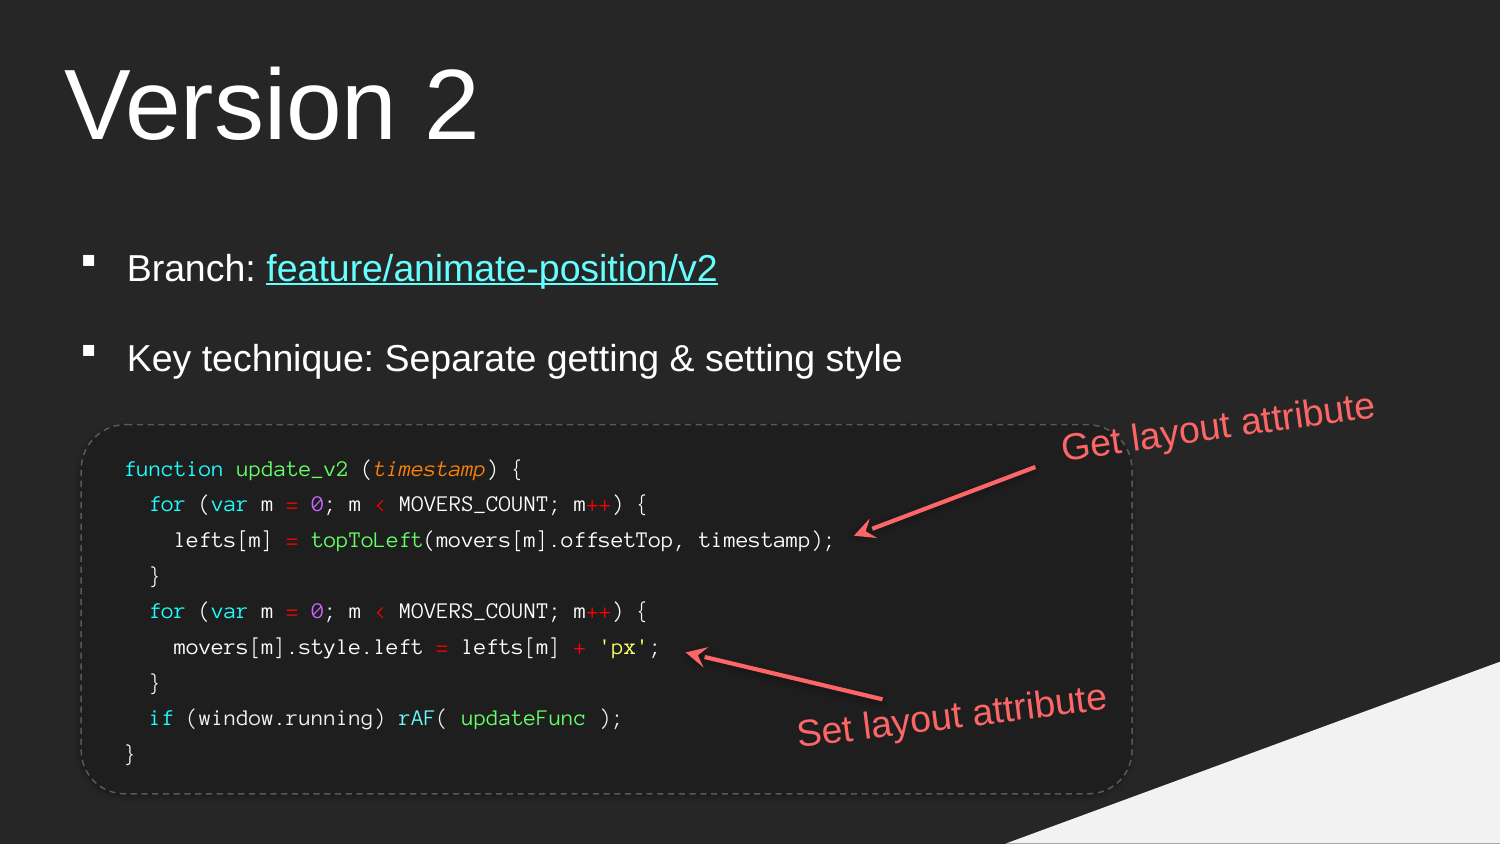

Version 2
Branch: feature/animate-position/v2
Key technique: Separate getting & setting style
Get layout attribute
function update_v2 (timestamp) {
  for (var m = 0; m < MOVERS_COUNT; m++) {
    lefts[m] = topToLeft(movers[m].offsetTop, timestamp);
  }
  for (var m = 0; m < MOVERS_COUNT; m++) {
    movers[m].style.left = lefts[m] + 'px';
  }
  if (window.running) rAF( updateFunc );
}

Set layout attribute